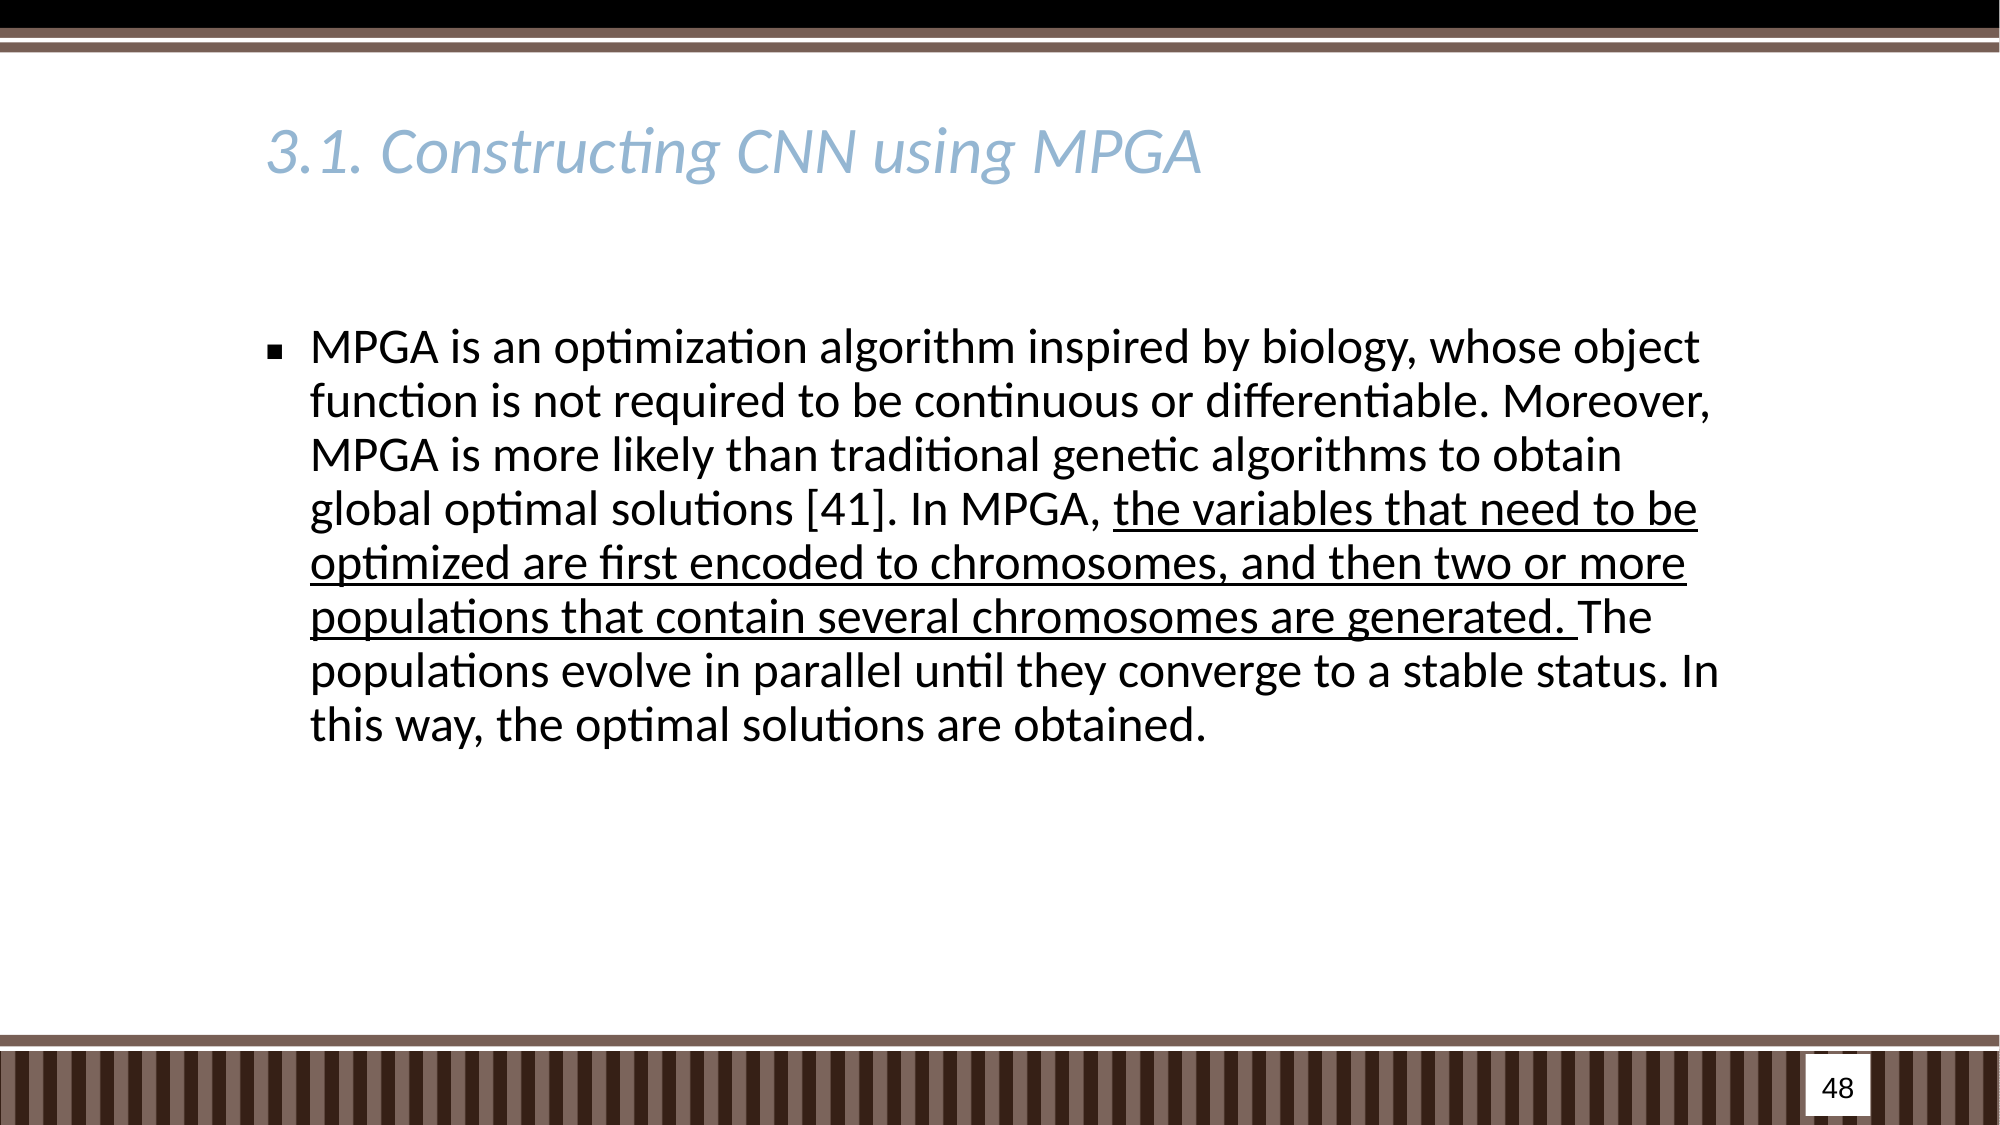

# 3.1. Constructing CNN using MPGA
MPGA is an optimization algorithm inspired by biology, whose object function is not required to be continuous or differentiable. Moreover, MPGA is more likely than traditional genetic algorithms to obtain global optimal solutions [41]. In MPGA, the variables that need to be optimized are first encoded to chromosomes, and then two or more populations that contain several chromosomes are generated. The populations evolve in parallel until they converge to a stable status. In this way, the optimal solutions are obtained.

48